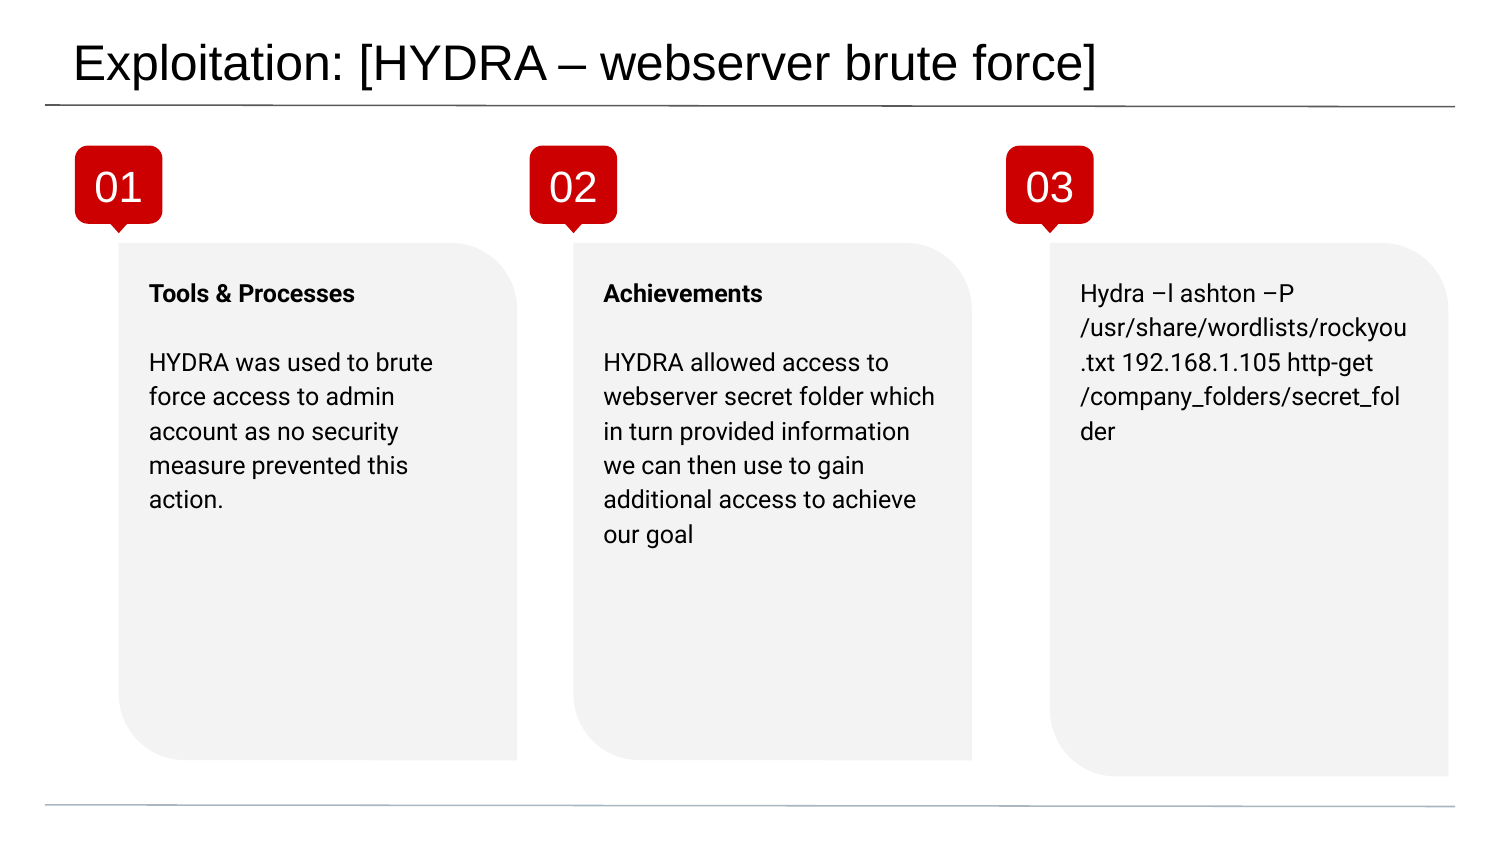

# Exploitation: [HYDRA – webserver brute force]
01

02

03

Tools & Processes

HYDRA was used to brute force access to admin account as no security measure prevented this action.
Achievements

HYDRA allowed access to webserver secret folder which in turn provided information we can then use to gain additional access to achieve our goal

Hydra –l ashton –P
/usr/share/wordlists/rockyou
.txt 192.168.1.105 http-get
/company_folders/secret_fol
der